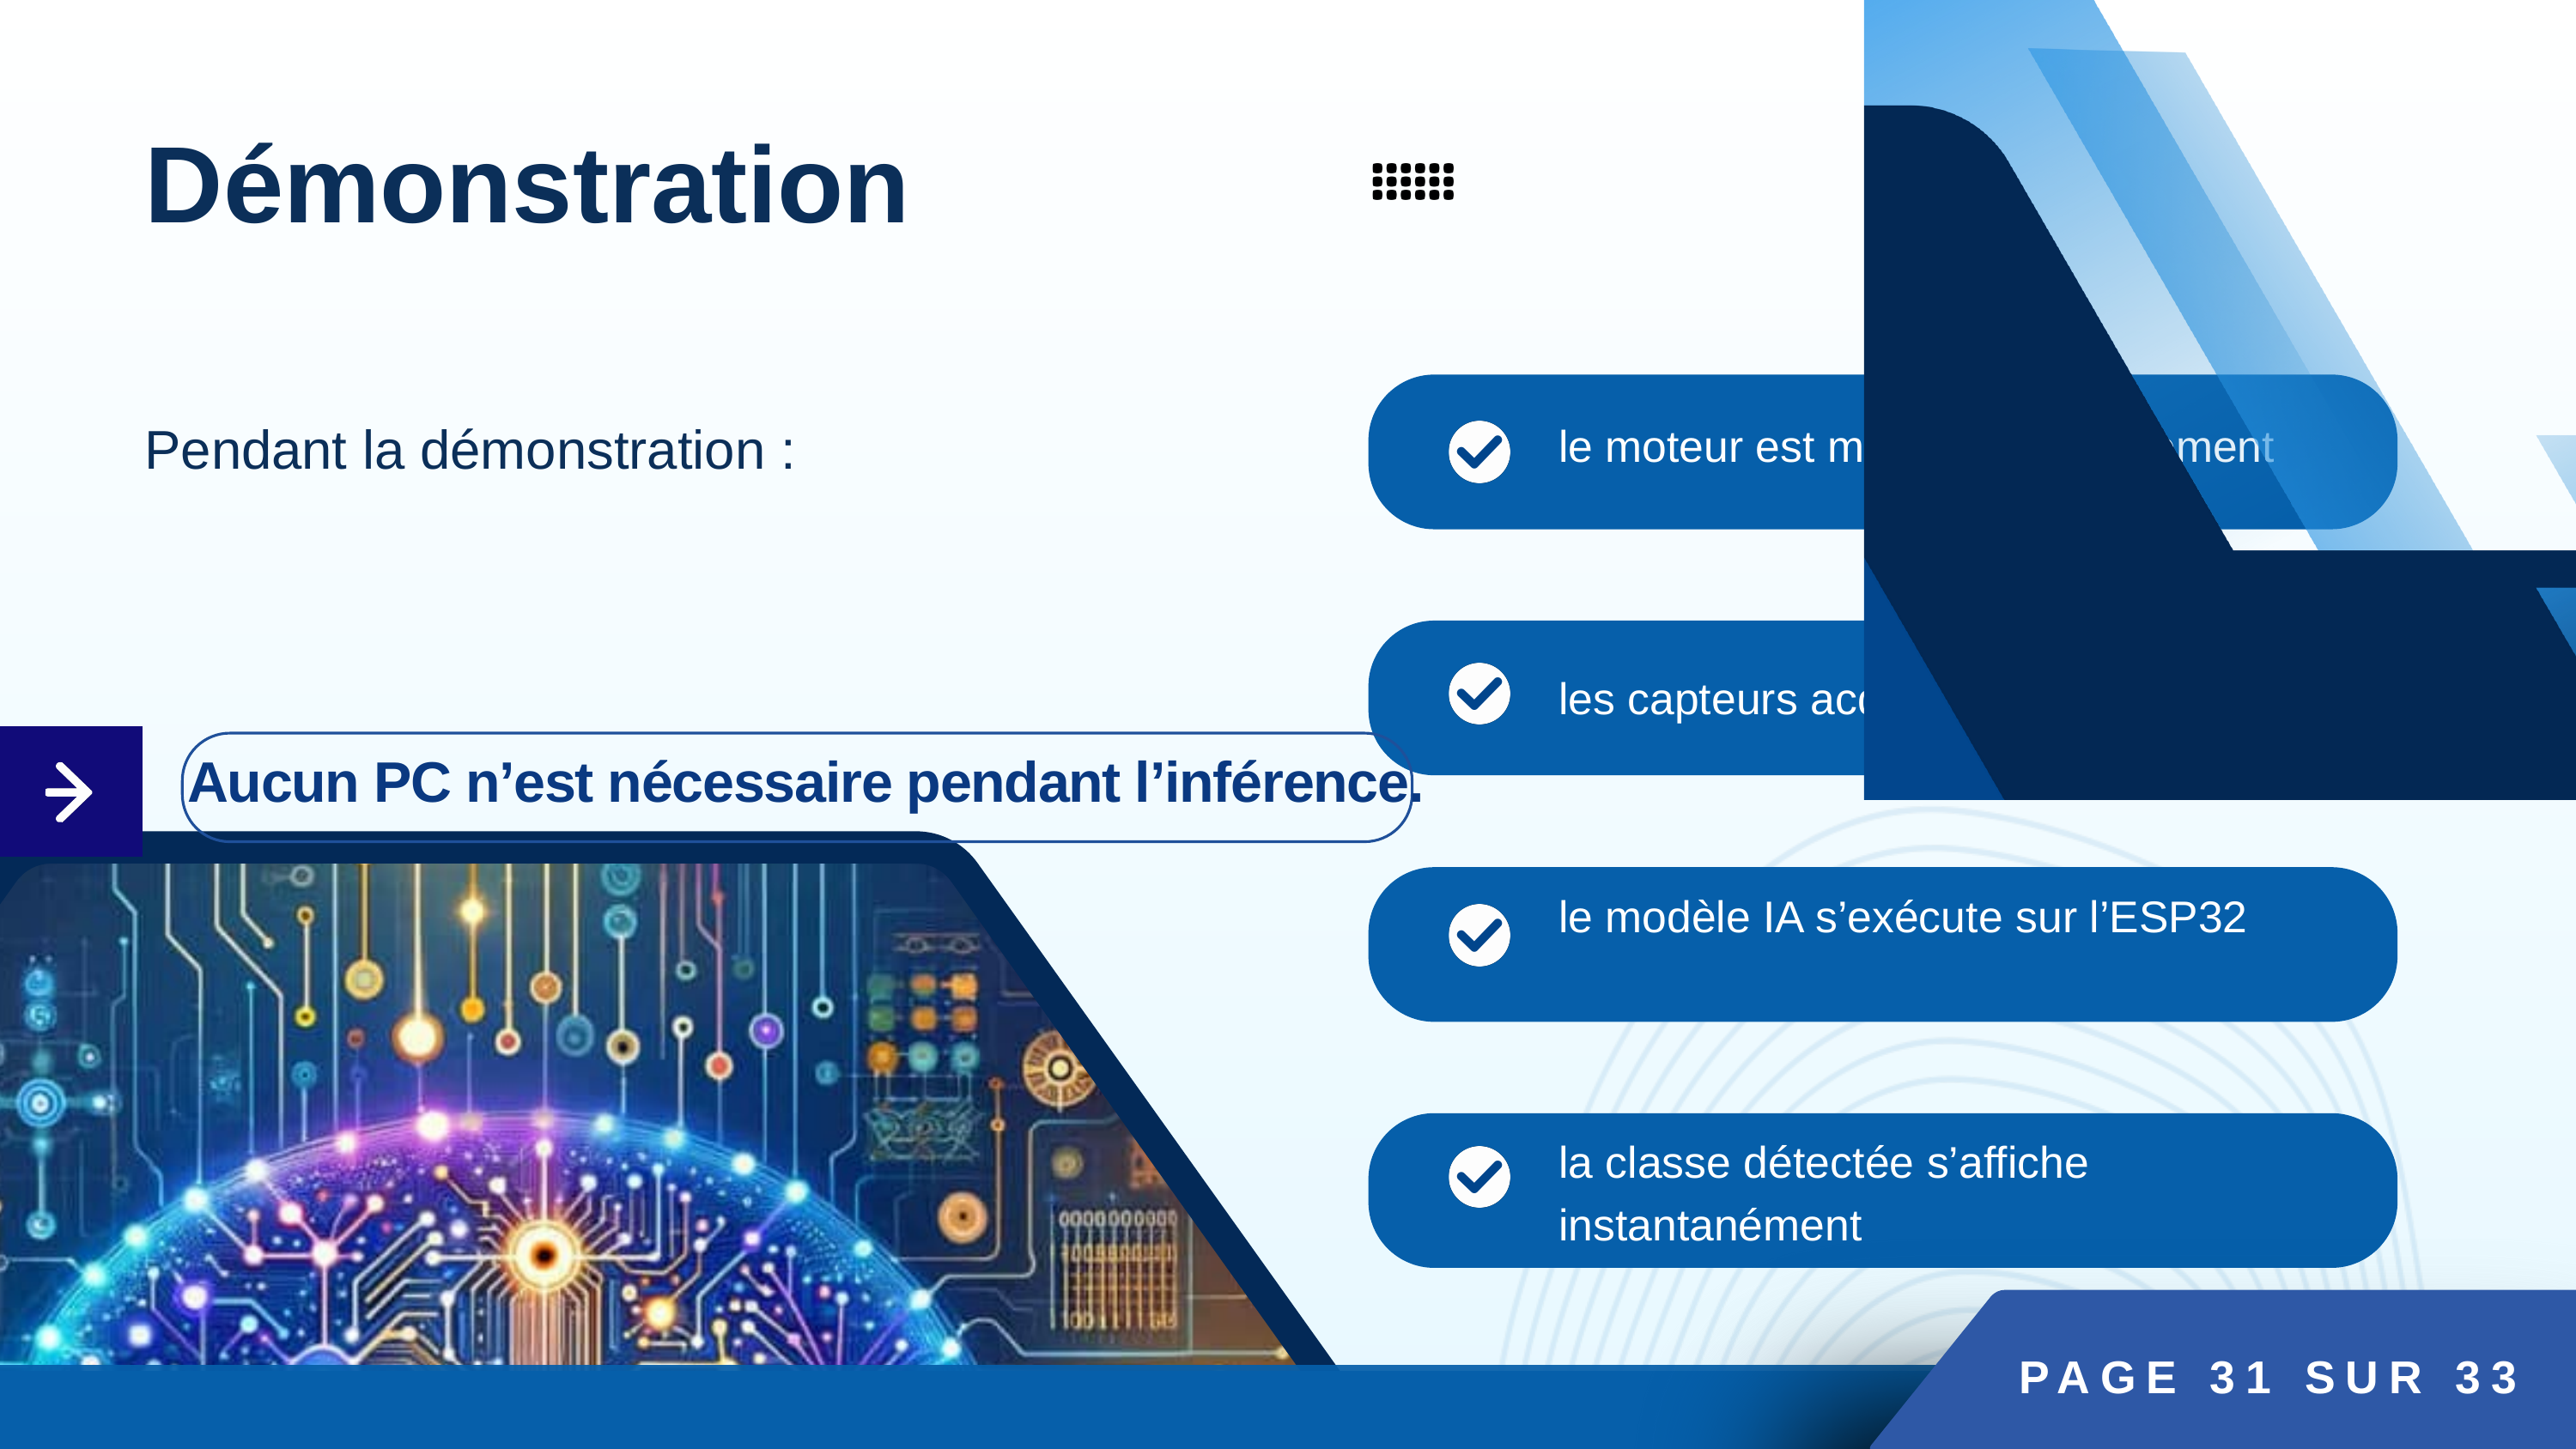

Démonstration

Pendant la démonstration :
le moteur est mis en fonctionnement

les capteurs acquièrent les signaux

Aucun PC n’est nécessaire pendant l’inférence.

le modèle IA s’exécute sur l’ESP32

la classe détectée s’affiche instantanément

PAGE 31 SUR 33